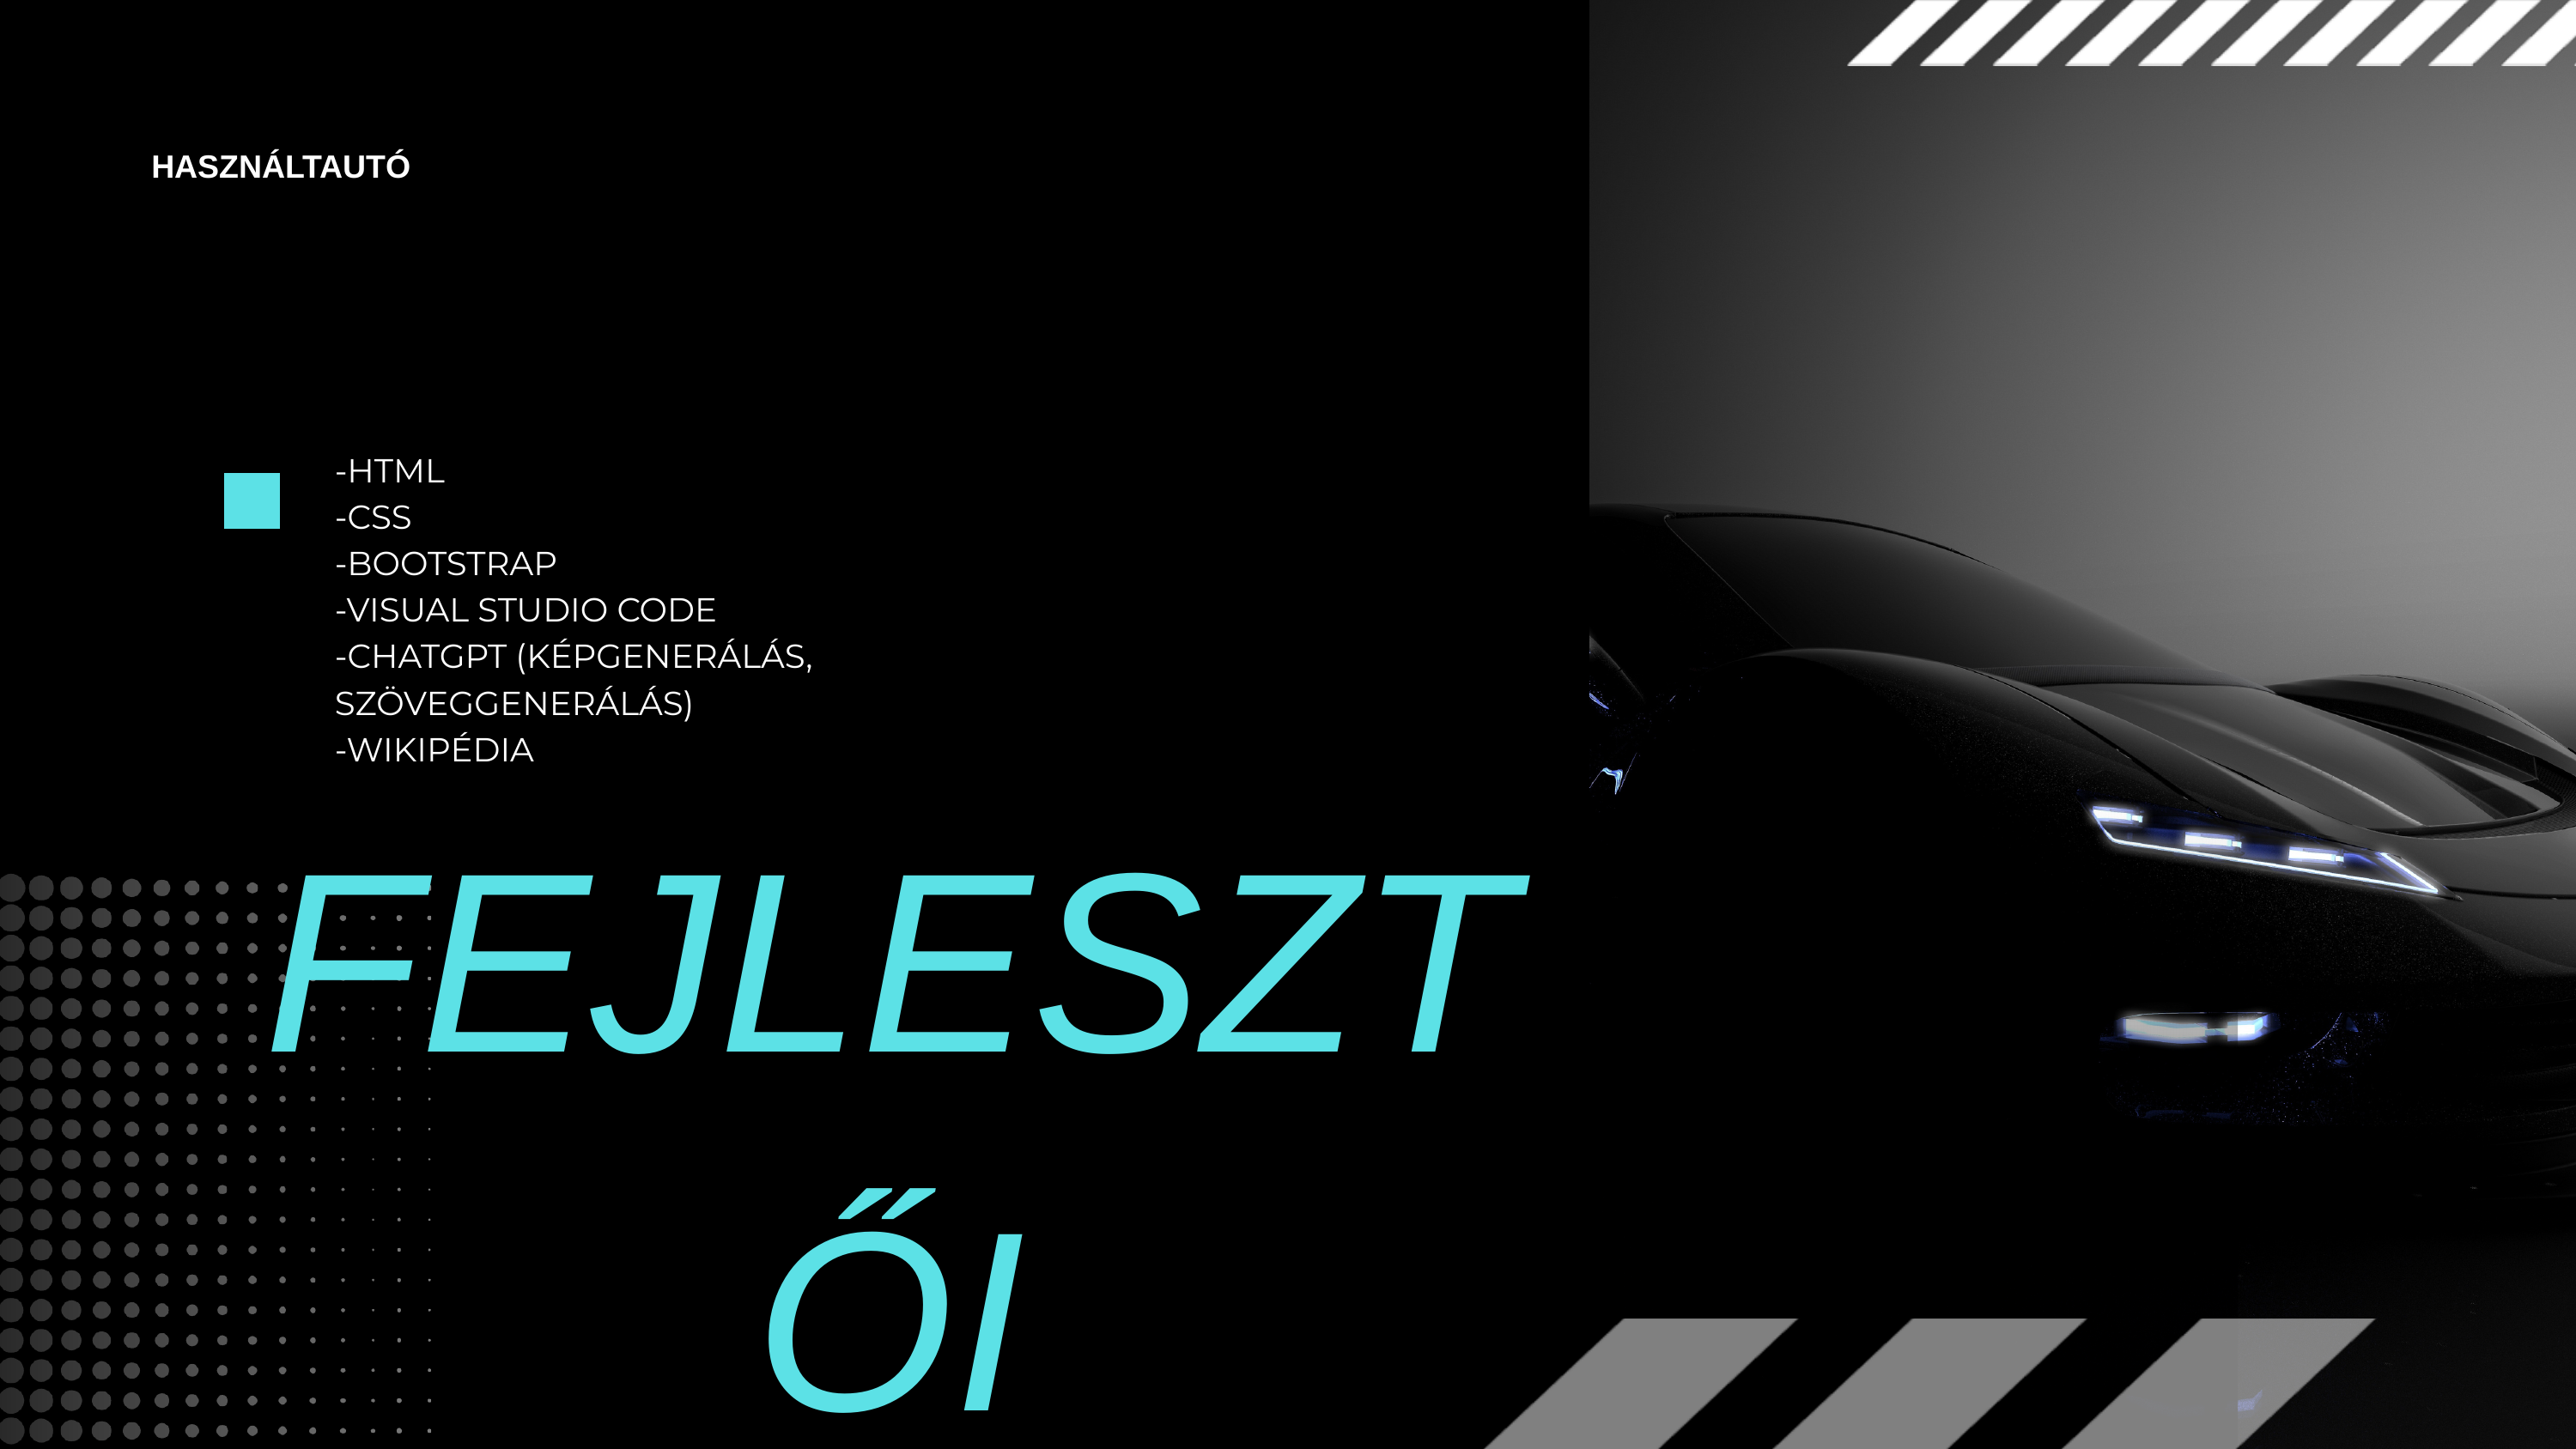

HASZNÁLTAUTÓ

-HTML
-CSS
-BOOTSTRAP
-VISUAL STUDIO CODE
-CHATGPT (KÉPGENERÁLÁS, SZÖVEGGENERÁLÁS)
-WIKIPÉDIA

FEJLESZTŐI ESZKÖZÖK